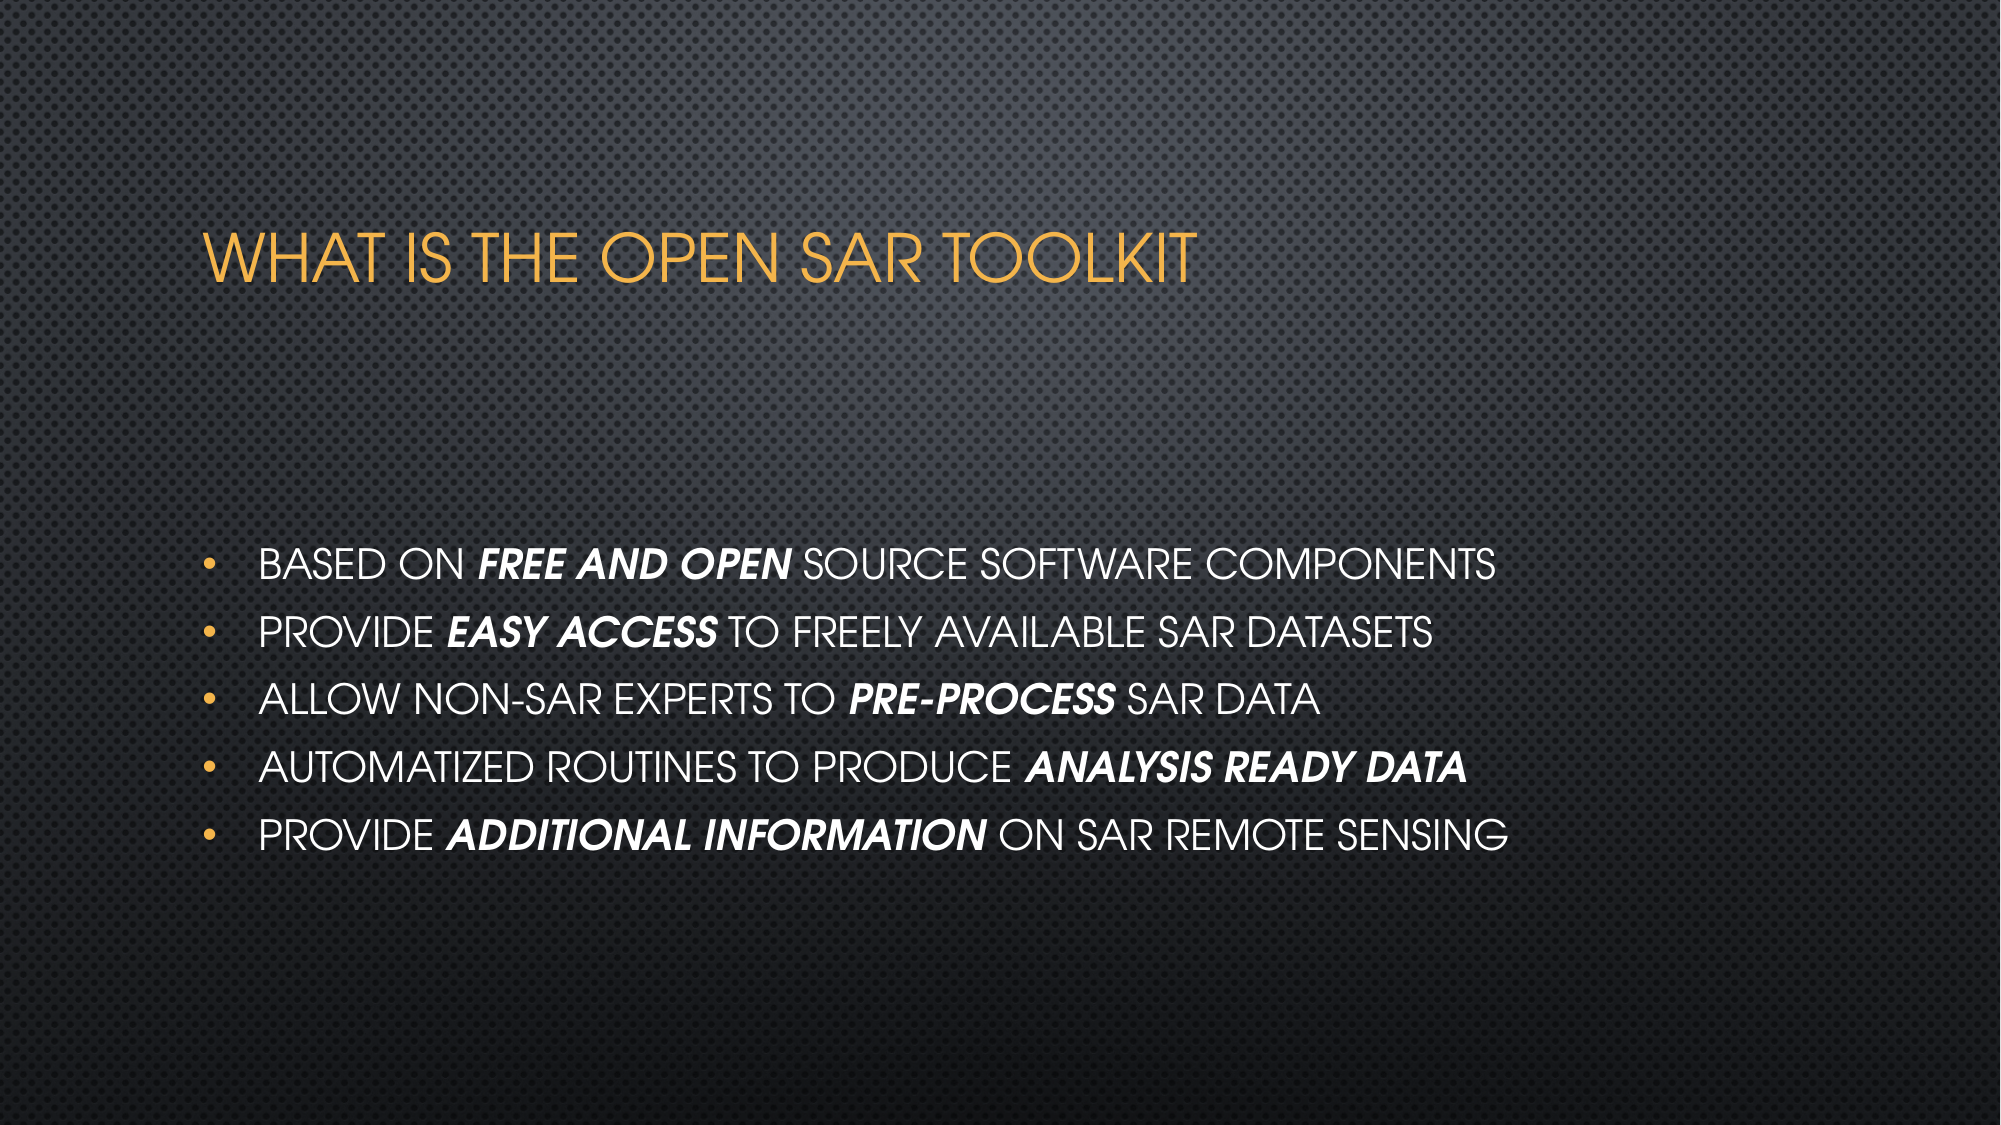

# What is the open sar toolkit
based on free and open source software components
provide easy access to freely available SAR datasets
allow non-SAR experts to pre-process SAR data
automatized routines to produce analysis ready data
provide additional information on SAR remote sensing